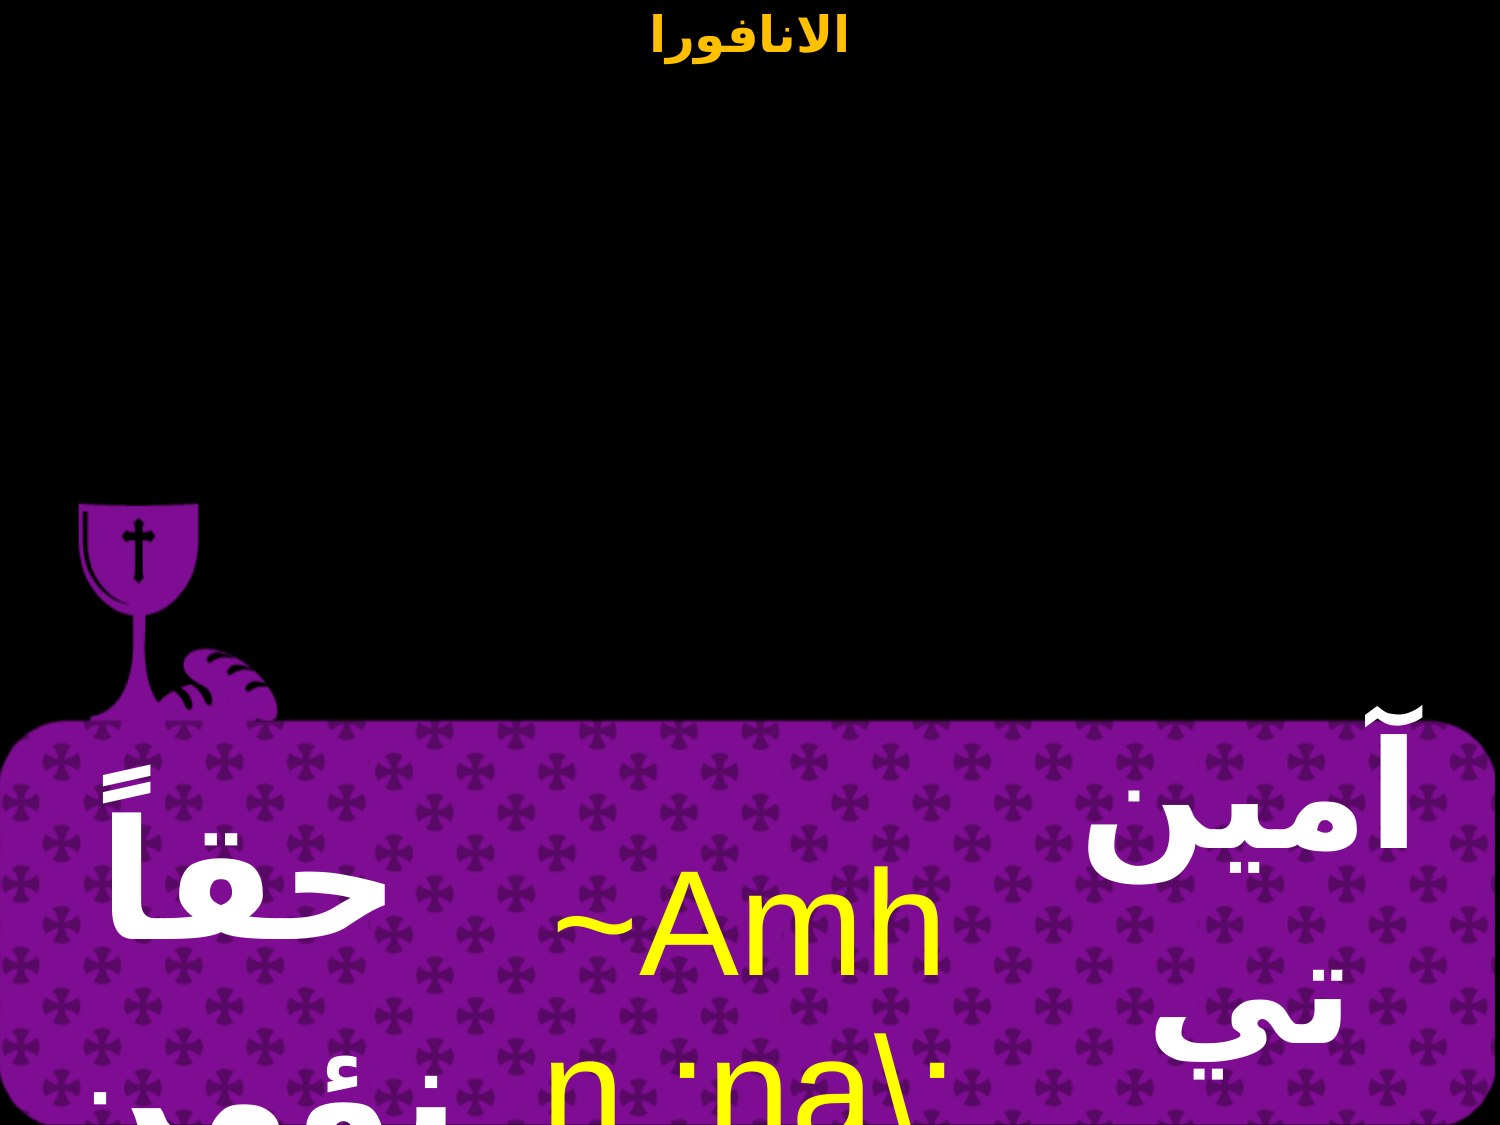

| حقاً نؤمن | ~Amhn ;na\; | آمين تي ناهتي |
| --- | --- | --- |